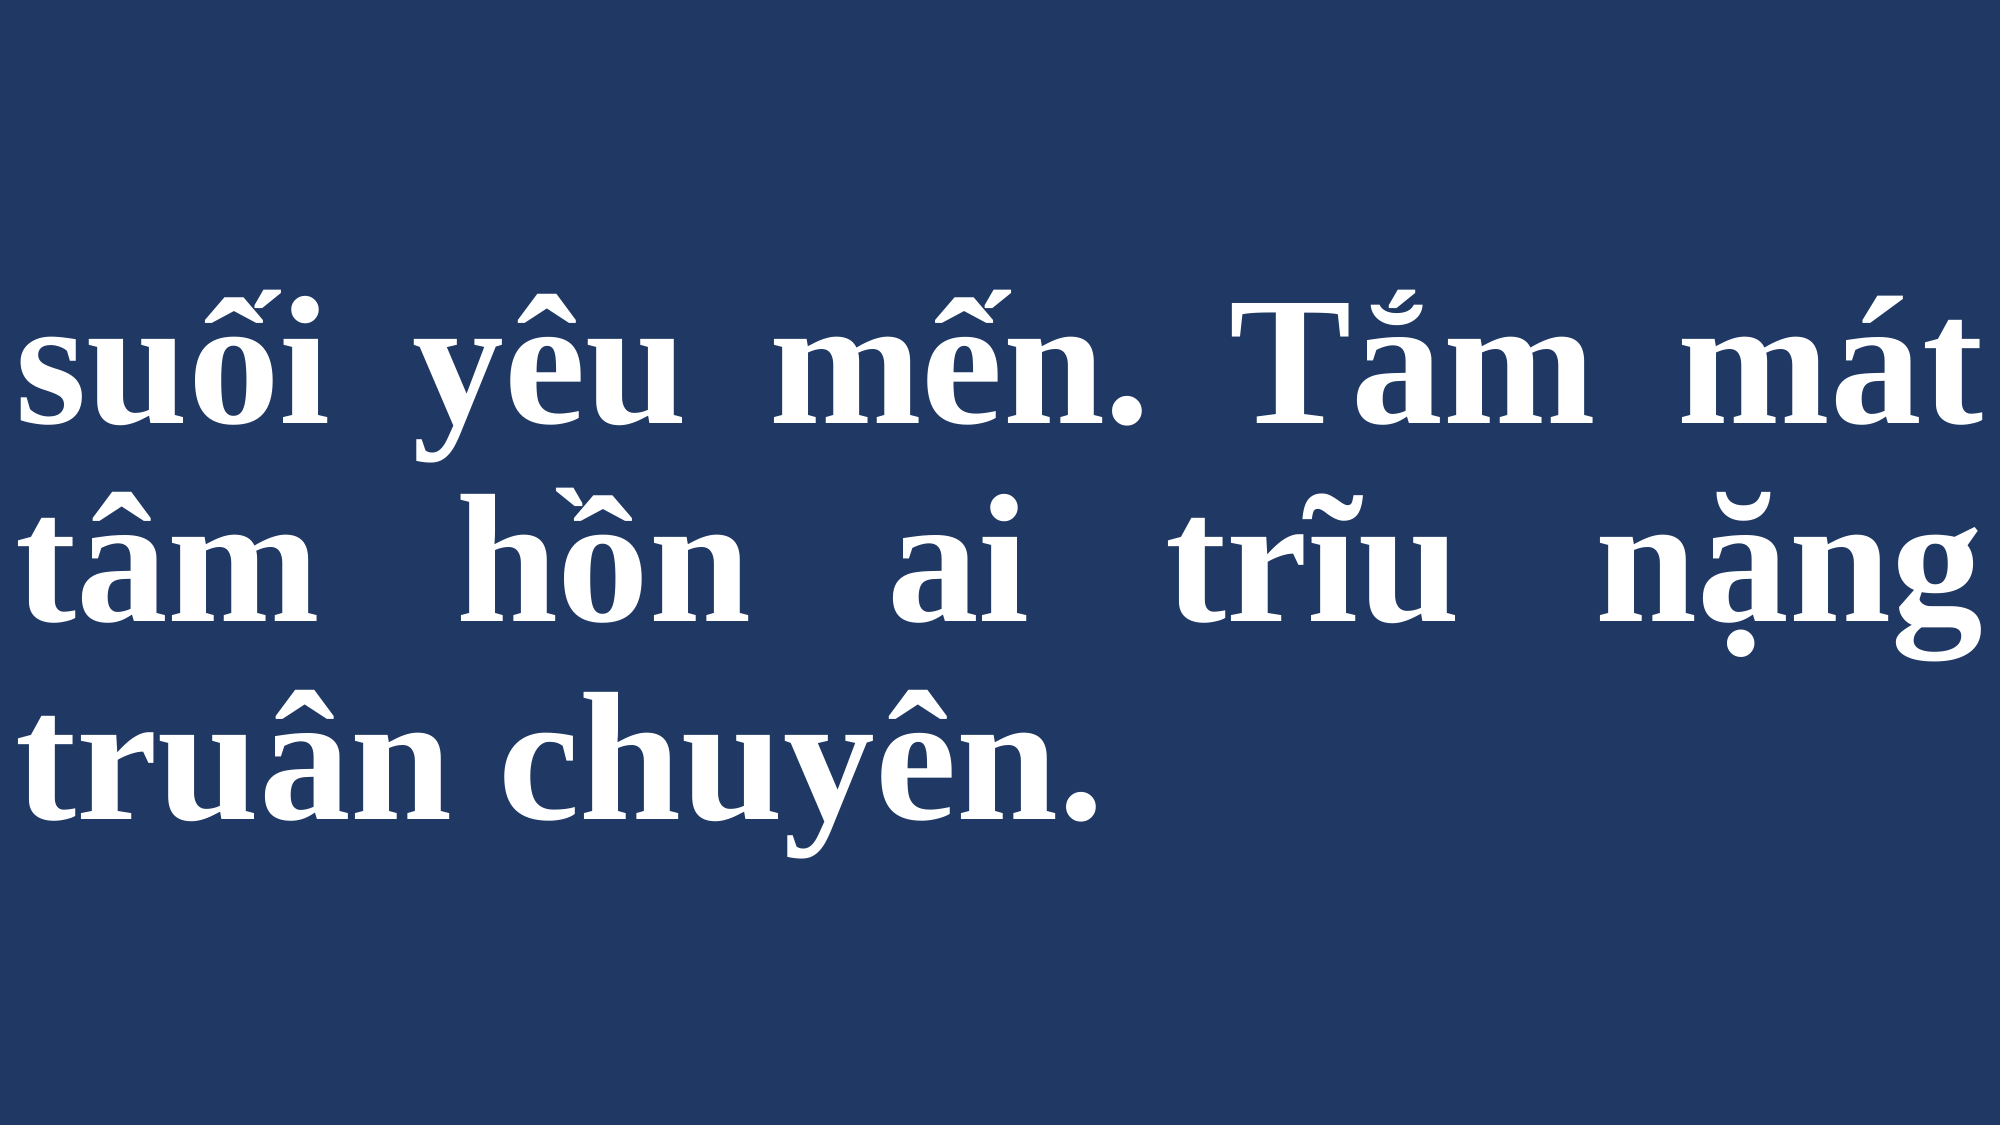

# suối yêu mến. Tắm mát tâm hồn ai trĩu nặng truân chuyên.